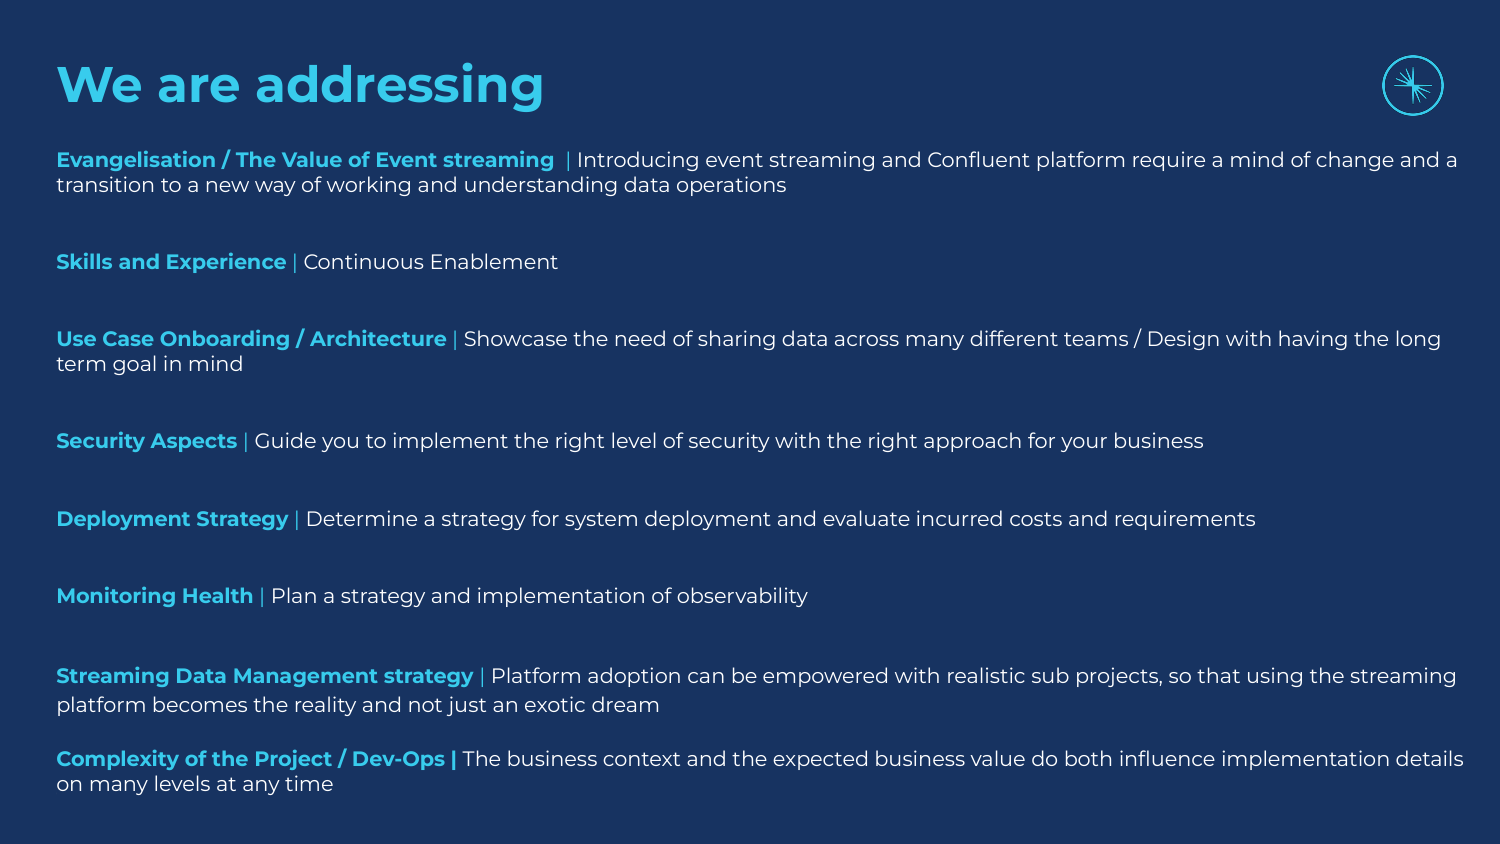

# We are addressing
Evangelisation / The Value of Event streaming  | Introducing event streaming and Confluent platform require a mind of change and a transition to a new way of working and understanding data operations
Skills and Experience | Continuous Enablement
Use Case Onboarding / Architecture | Showcase the need of sharing data across many different teams / Design with having the long term goal in mind
Security Aspects | Guide you to implement the right level of security with the right approach for your business
Deployment Strategy | Determine a strategy for system deployment and evaluate incurred costs and requirements
Monitoring Health | Plan a strategy and implementation of observability
Streaming Data Management strategy | Platform adoption can be empowered with realistic sub projects, so that using the streaming platform becomes the reality and not just an exotic dream

Complexity of the Project / Dev-Ops | The business context and the expected business value do both influence implementation details on many levels at any time